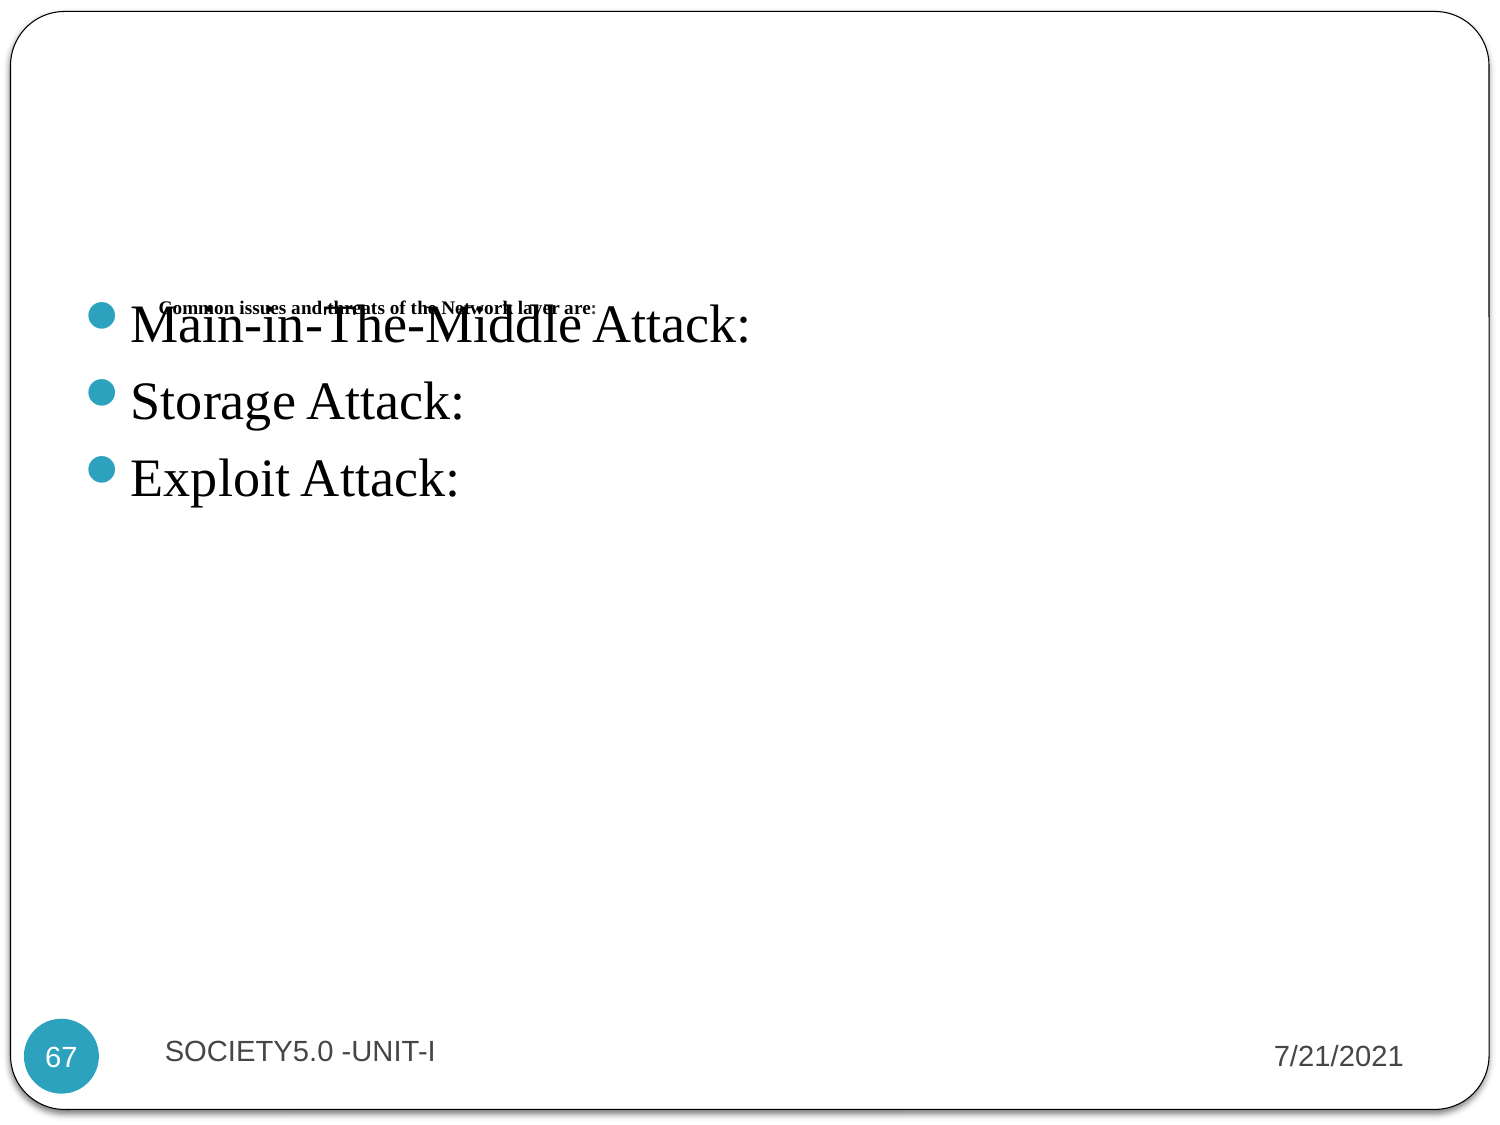

# Common issues and threats of the Network layer are:
Main-in-The-Middle Attack:
Storage Attack:
Exploit Attack:

SOCIETY5.0 -UNIT-I
7/21/2021
67